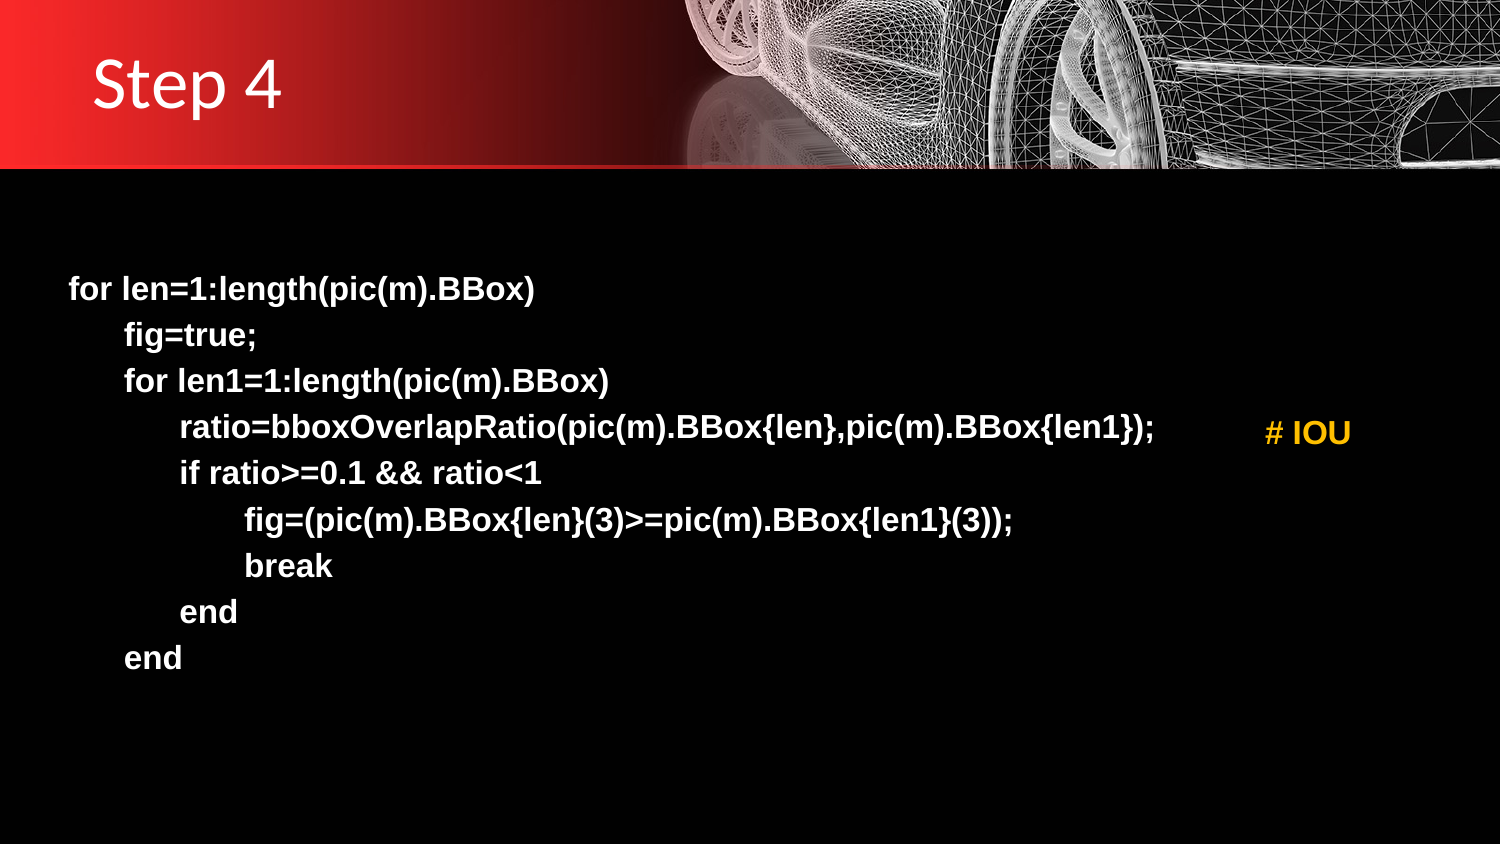

# Step 4

for len=1:length(pic(m).BBox)
      fig=true;
      for len1=1:length(pic(m).BBox)
            ratio=bboxOverlapRatio(pic(m).BBox{len},pic(m).BBox{len1});
            if ratio>=0.1 && ratio<1
                   fig=(pic(m).BBox{len}(3)>=pic(m).BBox{len1}(3));
                   break
            end
      end

 # IOU